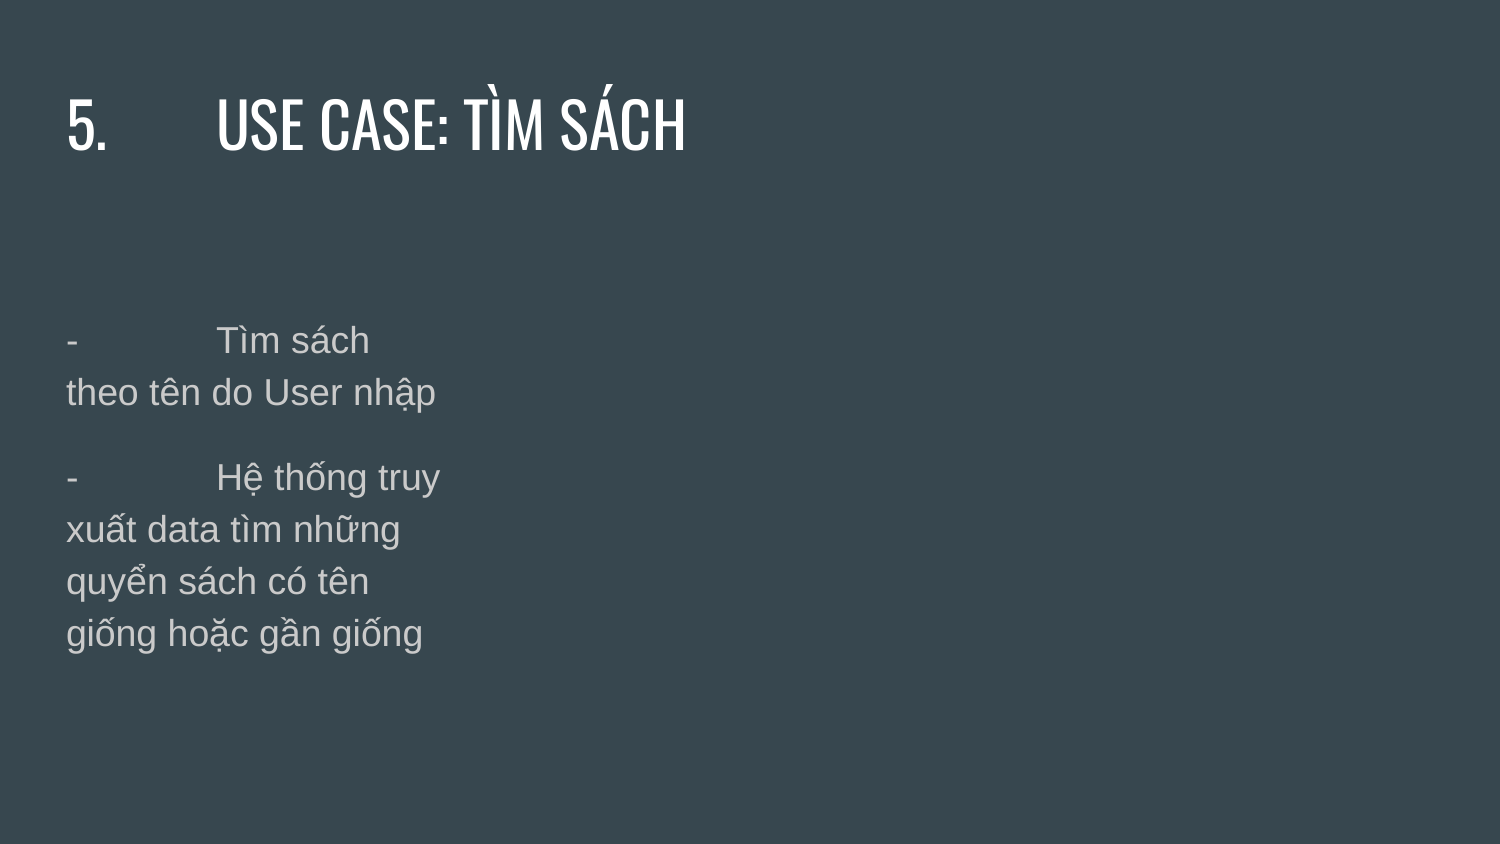

# 5.	USE CASE: TÌM SÁCH

-	Tìm sách theo tên do User nhập
-	Hệ thống truy xuất data tìm những quyển sách có tên giống hoặc gần giống